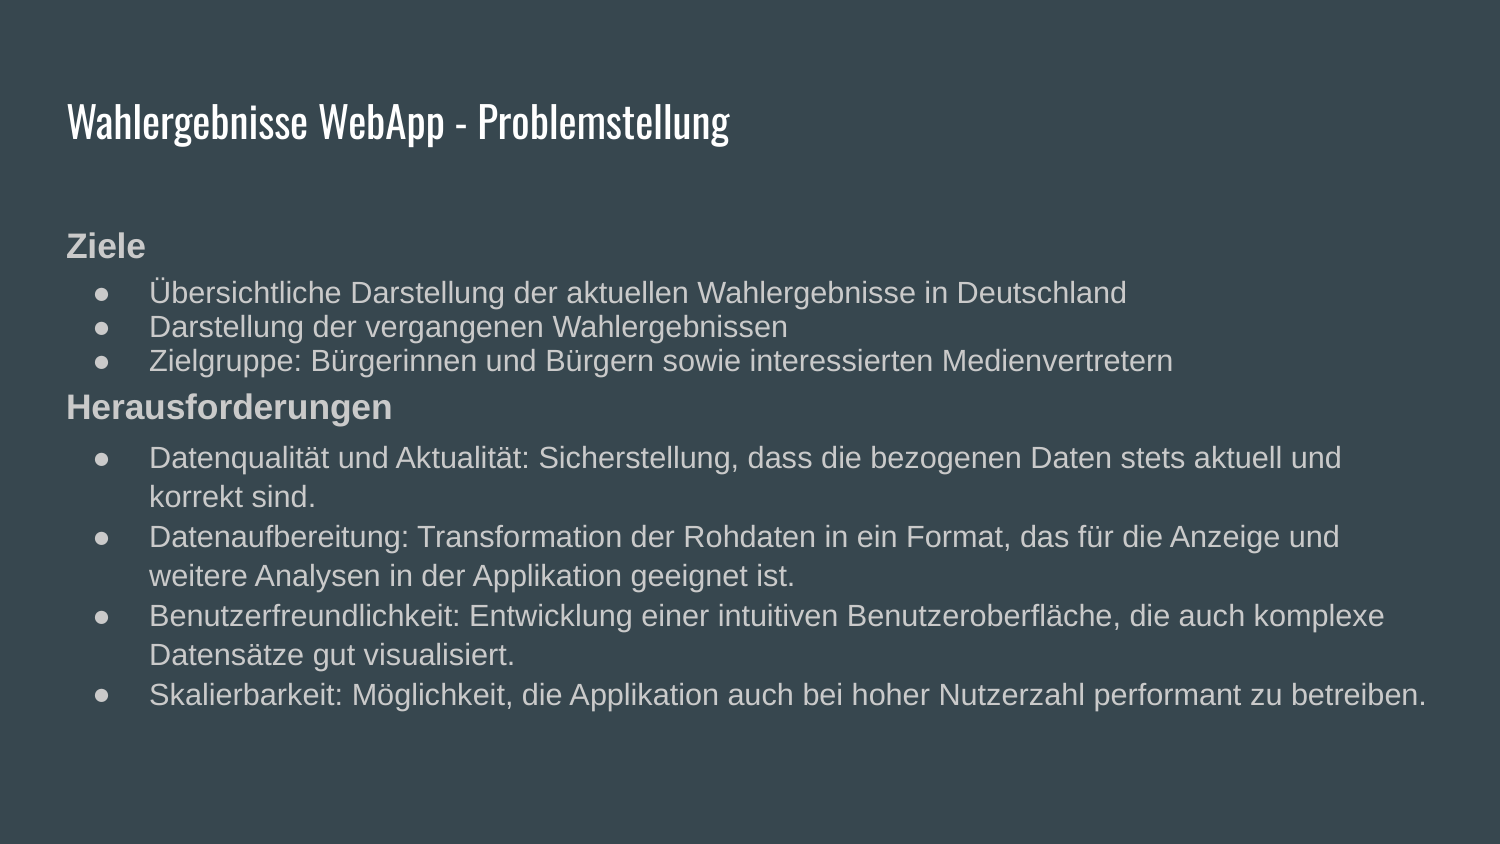

# Wahlergebnisse WebApp - Problemstellung
Ziele
Übersichtliche Darstellung der aktuellen Wahlergebnisse in Deutschland
Darstellung der vergangenen Wahlergebnissen
Zielgruppe: Bürgerinnen und Bürgern sowie interessierten Medienvertretern
Herausforderungen
Datenqualität und Aktualität: Sicherstellung, dass die bezogenen Daten stets aktuell und korrekt sind.
Datenaufbereitung: Transformation der Rohdaten in ein Format, das für die Anzeige und weitere Analysen in der Applikation geeignet ist.
Benutzerfreundlichkeit: Entwicklung einer intuitiven Benutzeroberfläche, die auch komplexe Datensätze gut visualisiert.
Skalierbarkeit: Möglichkeit, die Applikation auch bei hoher Nutzerzahl performant zu betreiben.